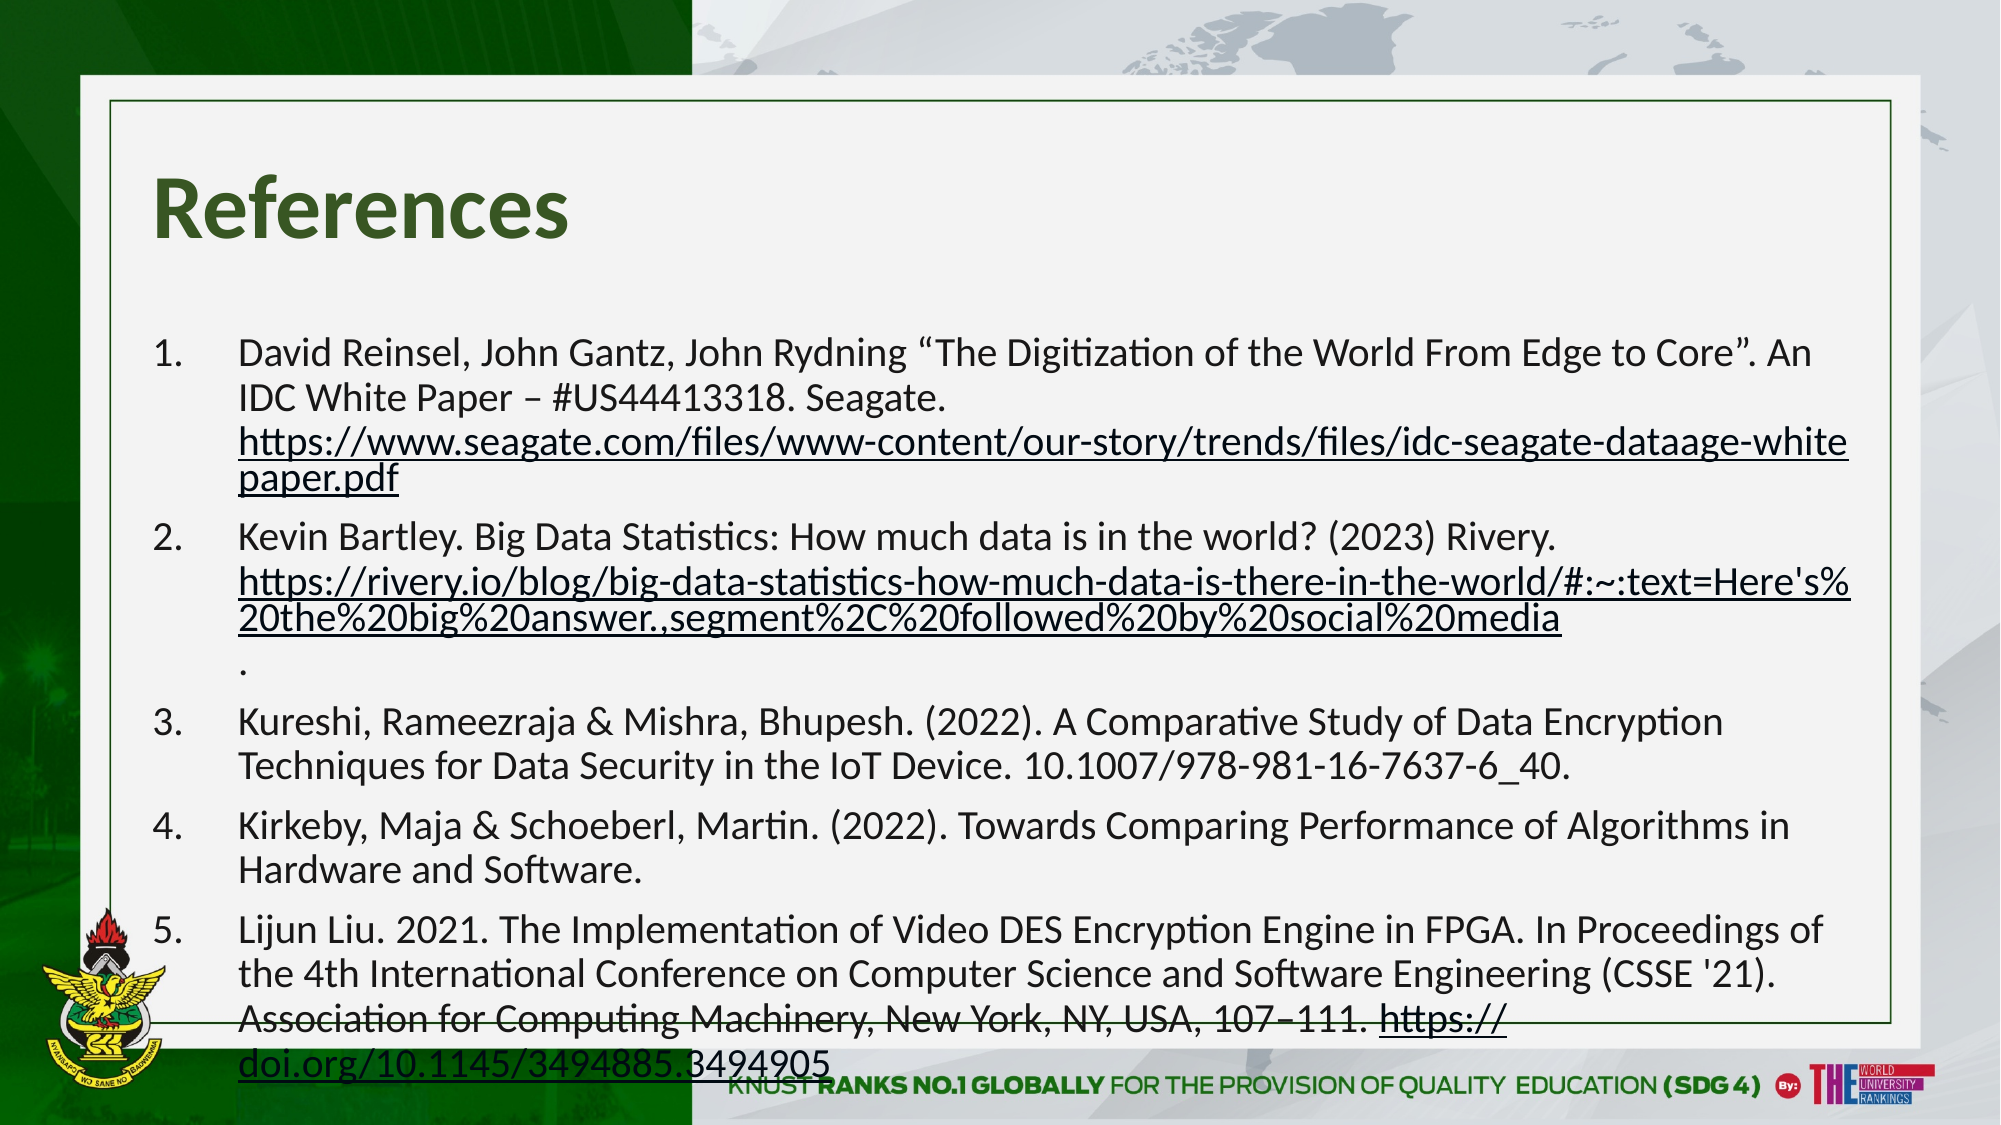

# References
David Reinsel, John Gantz, John Rydning “The Digitization of the World From Edge to Core”. An IDC White Paper – #US44413318. Seagate. https://www.seagate.com/files/www-content/our-story/trends/files/idc-seagate-dataage-whitepaper.pdf
Kevin Bartley. Big Data Statistics: How much data is in the world? (2023) Rivery. https://rivery.io/blog/big-data-statistics-how-much-data-is-there-in-the-world/#:~:text=Here's%20the%20big%20answer.,segment%2C%20followed%20by%20social%20media.
Kureshi, Rameezraja & Mishra, Bhupesh. (2022). A Comparative Study of Data Encryption Techniques for Data Security in the IoT Device. 10.1007/978-981-16-7637-6_40.
Kirkeby, Maja & Schoeberl, Martin. (2022). Towards Comparing Performance of Algorithms in Hardware and Software.
Lijun Liu. 2021. The Implementation of Video DES Encryption Engine in FPGA. In Proceedings of the 4th International Conference on Computer Science and Software Engineering (CSSE '21). Association for Computing Machinery, New York, NY, USA, 107–111. https://doi.org/10.1145/3494885.3494905